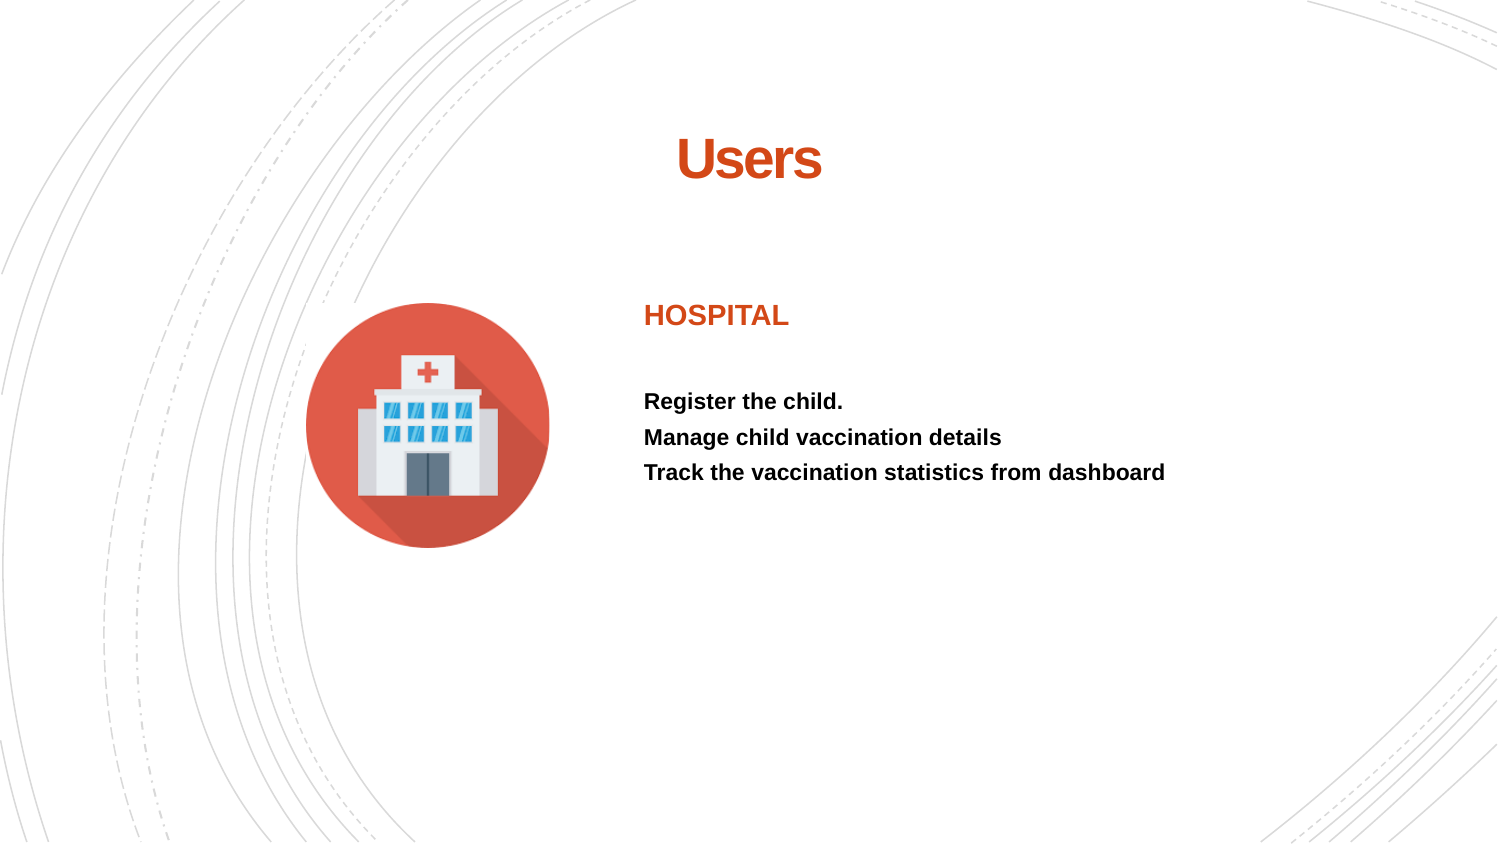

# Users
HOSPITAL

Register the child.
Manage child vaccination details
Track the vaccination statistics from dashboard